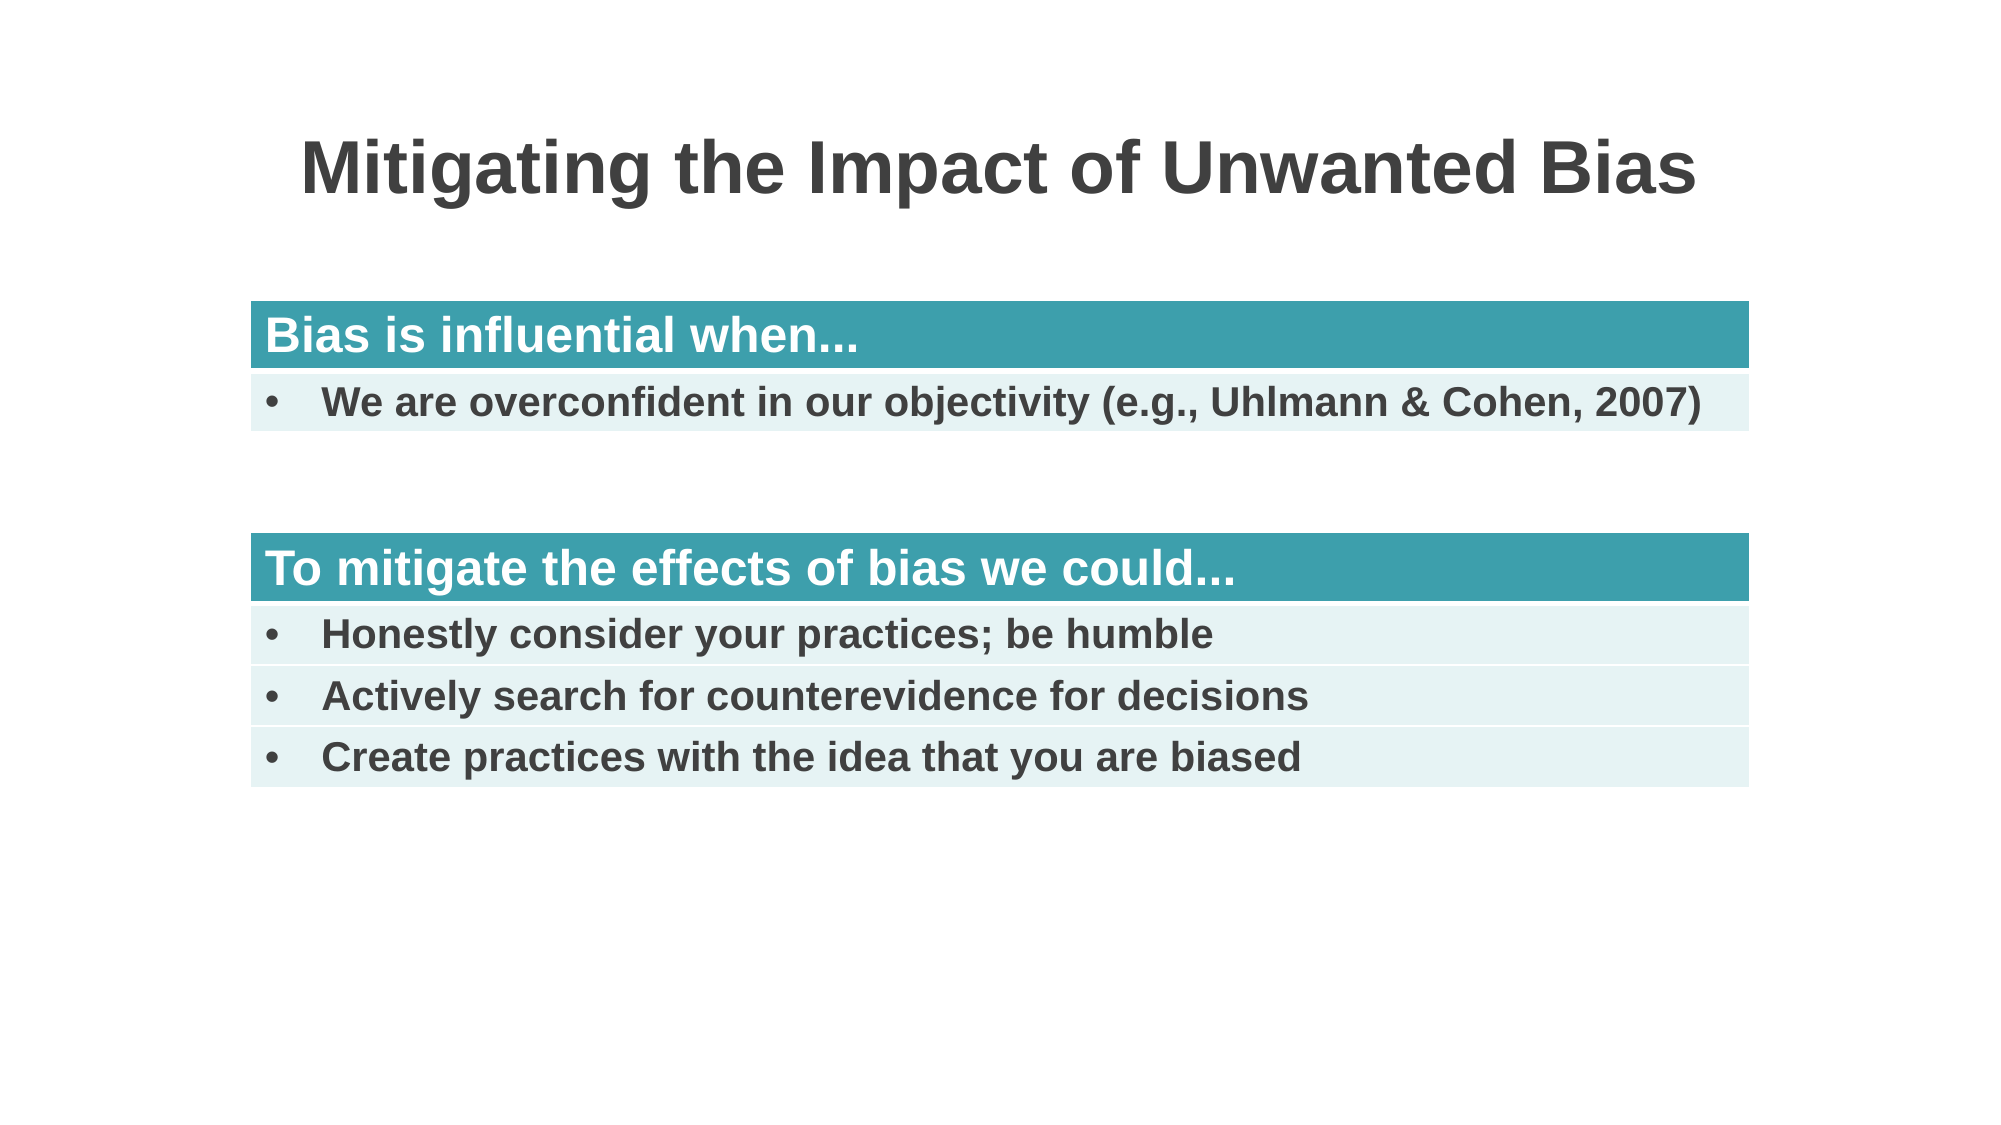

Mitigating the Impact of Unwanted Bias
| Bias is influential when... |
| --- |
| We are overconfident in our objectivity (e.g., Uhlmann & Cohen, 2007) |
| To mitigate the effects of bias we could... |
| --- |
| Honestly consider your practices; be humble |
| Actively search for counterevidence for decisions |
| Create practices with the idea that you are biased |